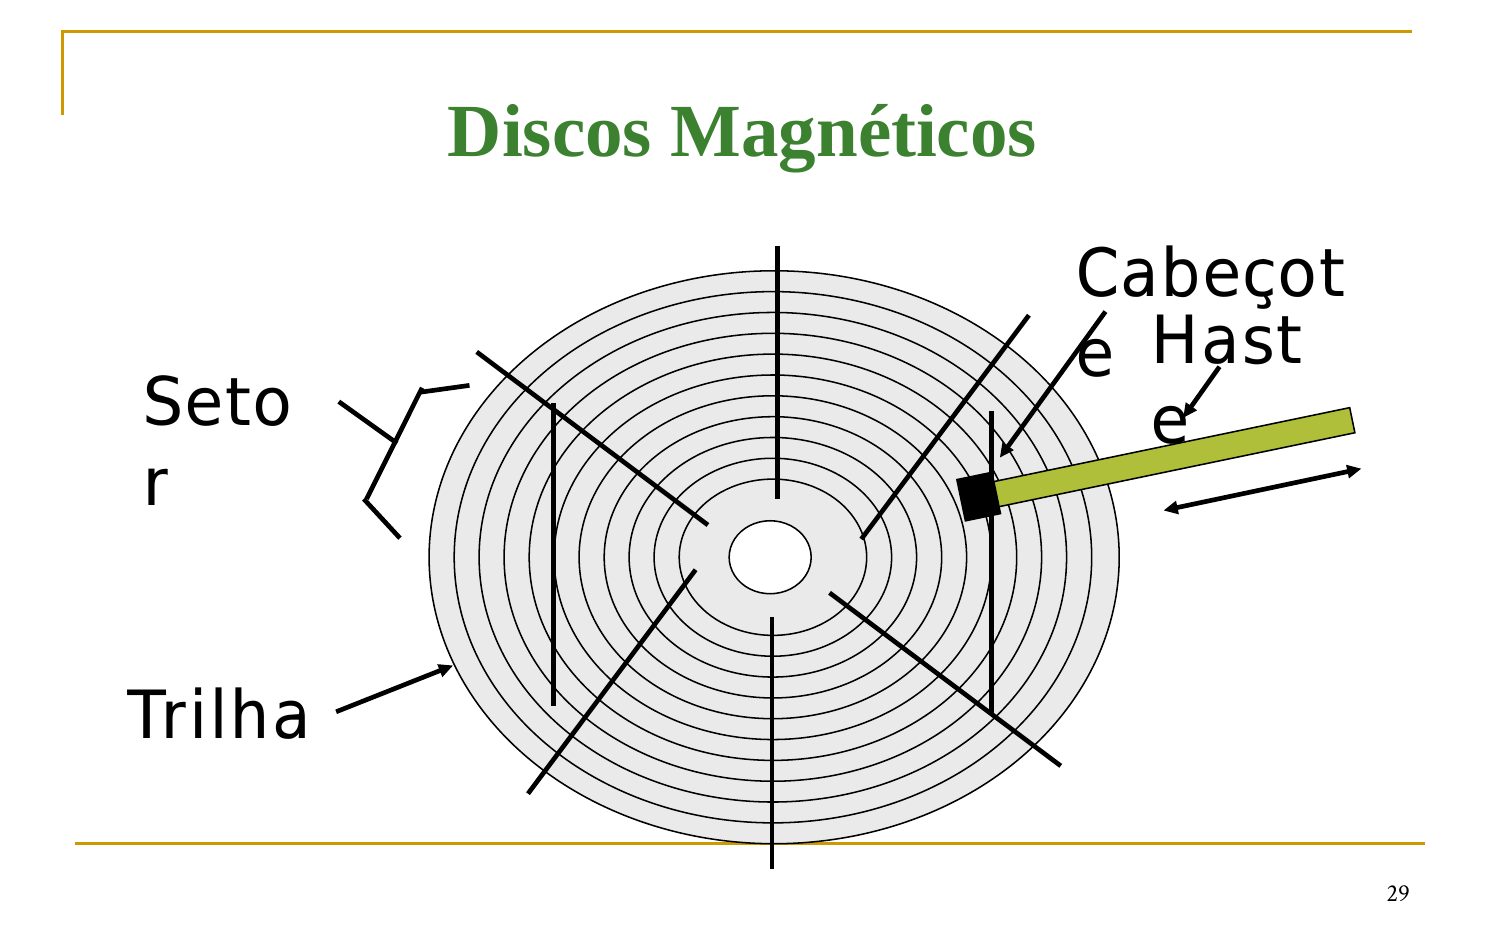

Discos Magnéticos
Cabeçote

Haste

Setor

Trilha
29